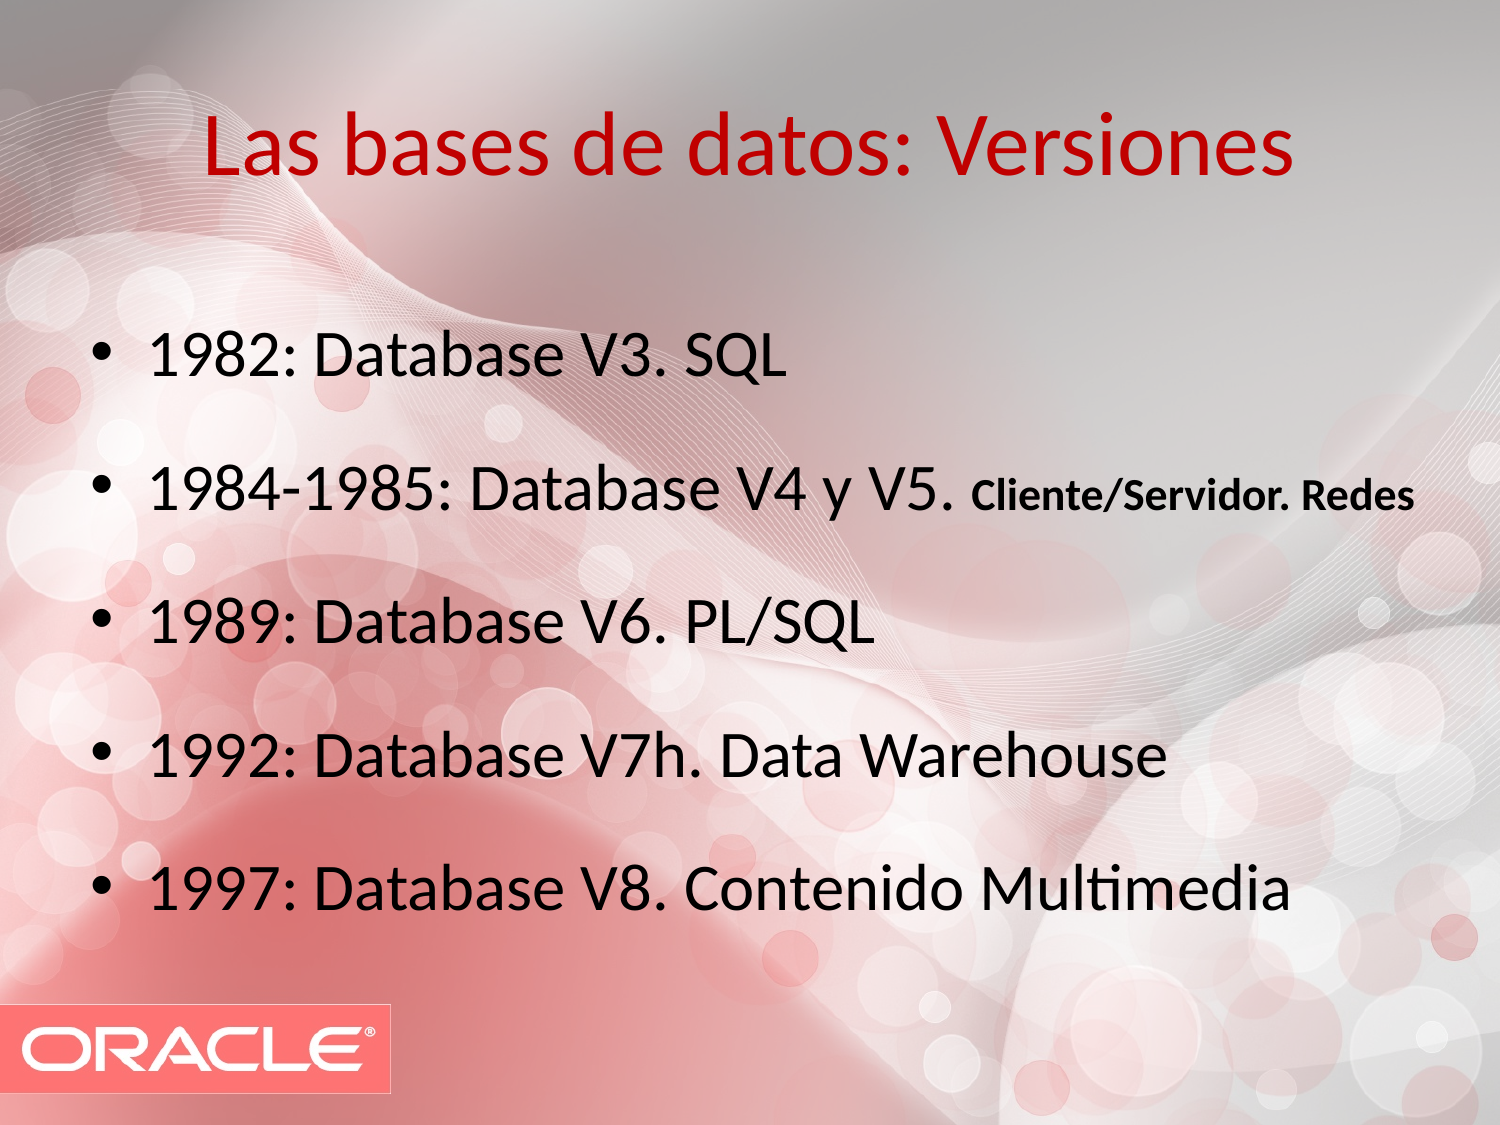

# Las bases de datos: Versiones
1982: Database V3. SQL
1984-1985: Database V4 y V5. Cliente/Servidor. Redes
1989: Database V6. PL/SQL
1992: Database V7h. Data Warehouse
1997: Database V8. Contenido Multimedia